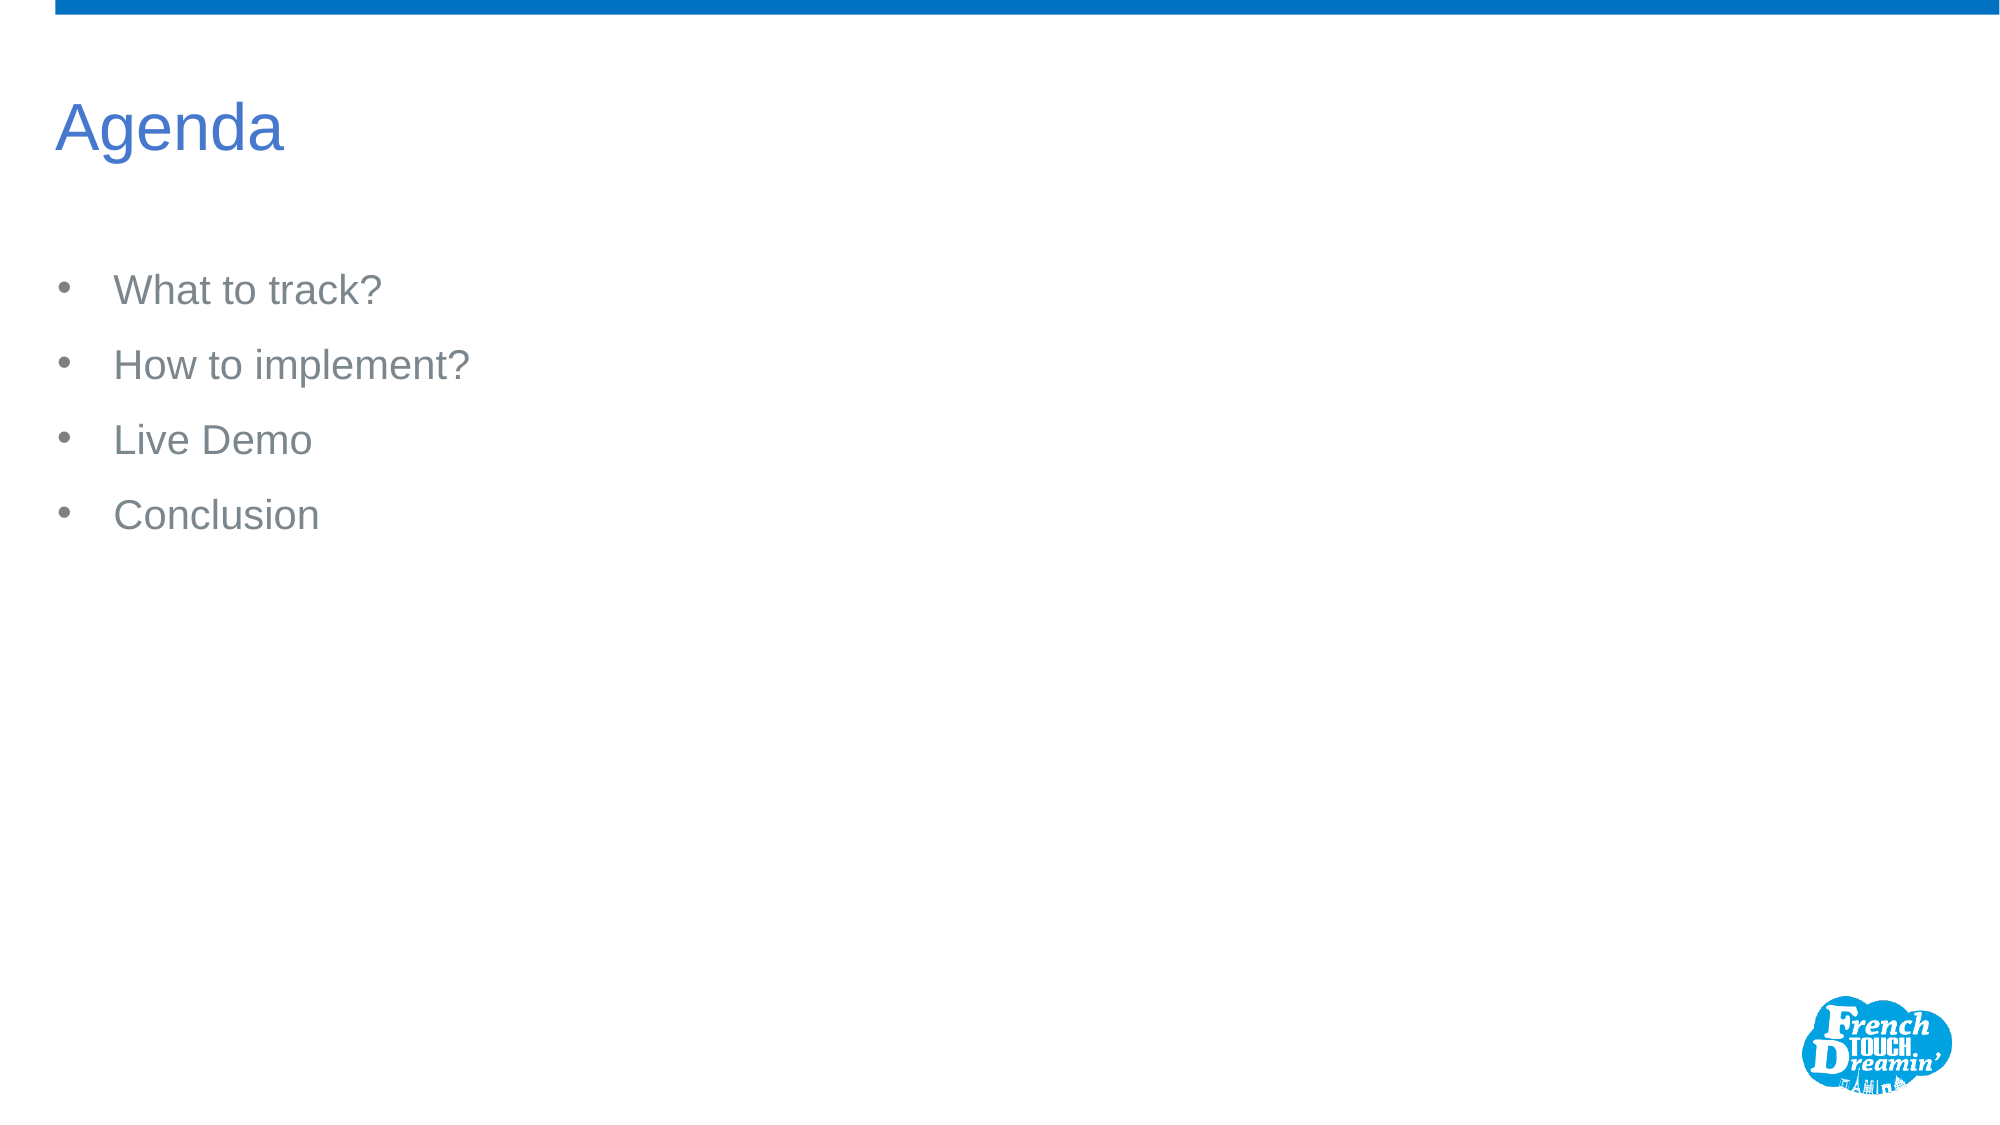

# Agenda
What to track?
How to implement?
Live Demo
Conclusion